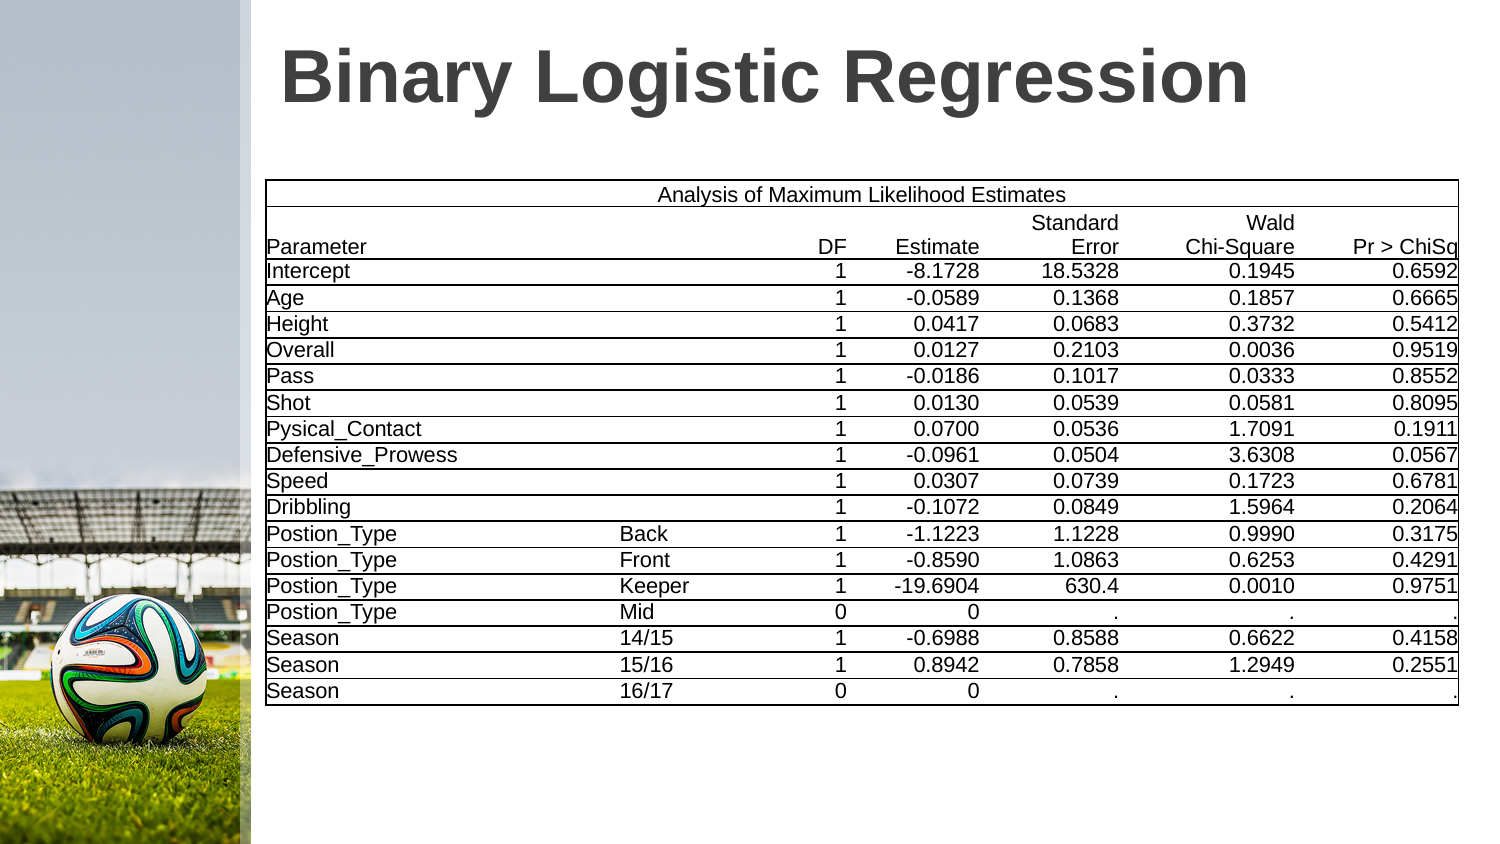

# Binary Logistic Regression
| Analysis of Maximum Likelihood Estimates |  |  |  |  |  |  |
| --- | --- | --- | --- | --- | --- | --- |
| Parameter |  | DF | Estimate | Standard Error | Wald Chi-Square | Pr > ChiSq |
| Intercept |  | 1 | -8.1728 | 18.5328 | 0.1945 | 0.6592 |
| Age |  | 1 | -0.0589 | 0.1368 | 0.1857 | 0.6665 |
| Height |  | 1 | 0.0417 | 0.0683 | 0.3732 | 0.5412 |
| Overall |  | 1 | 0.0127 | 0.2103 | 0.0036 | 0.9519 |
| Pass |  | 1 | -0.0186 | 0.1017 | 0.0333 | 0.8552 |
| Shot |  | 1 | 0.0130 | 0.0539 | 0.0581 | 0.8095 |
| Pysical\_Contact |  | 1 | 0.0700 | 0.0536 | 1.7091 | 0.1911 |
| Defensive\_Prowess |  | 1 | -0.0961 | 0.0504 | 3.6308 | 0.0567 |
| Speed |  | 1 | 0.0307 | 0.0739 | 0.1723 | 0.6781 |
| Dribbling |  | 1 | -0.1072 | 0.0849 | 1.5964 | 0.2064 |
| Postion\_Type | Back | 1 | -1.1223 | 1.1228 | 0.9990 | 0.3175 |
| Postion\_Type | Front | 1 | -0.8590 | 1.0863 | 0.6253 | 0.4291 |
| Postion\_Type | Keeper | 1 | -19.6904 | 630.4 | 0.0010 | 0.9751 |
| Postion\_Type | Mid | 0 | 0 | . | . | . |
| Season | 14/15 | 1 | -0.6988 | 0.8588 | 0.6622 | 0.4158 |
| Season | 15/16 | 1 | 0.8942 | 0.7858 | 1.2949 | 0.2551 |
| Season | 16/17 | 0 | 0 | . | . | . |